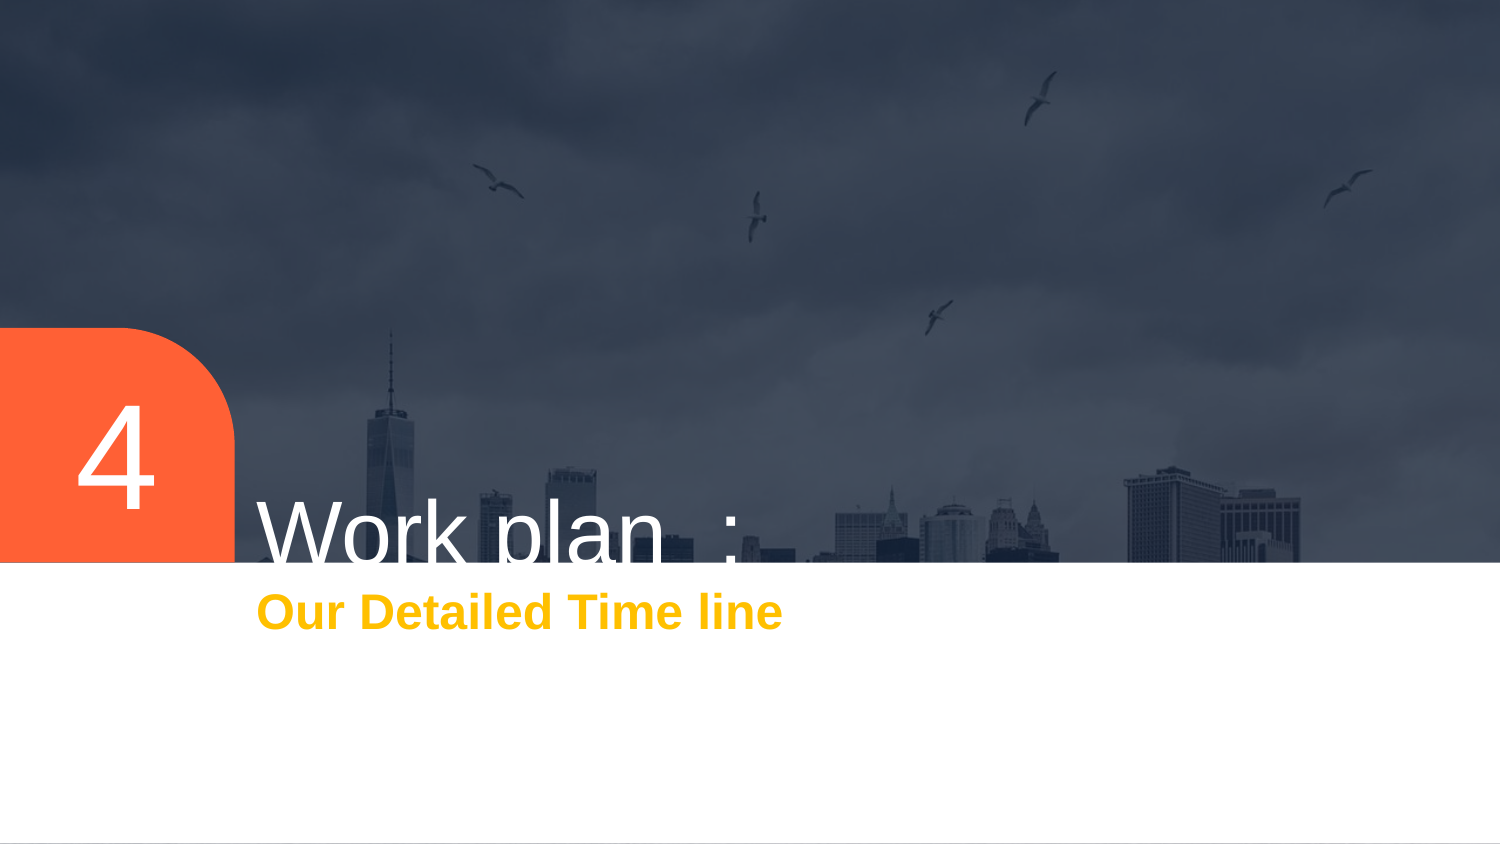

4
# Work plan  :
Our Detailed Time line